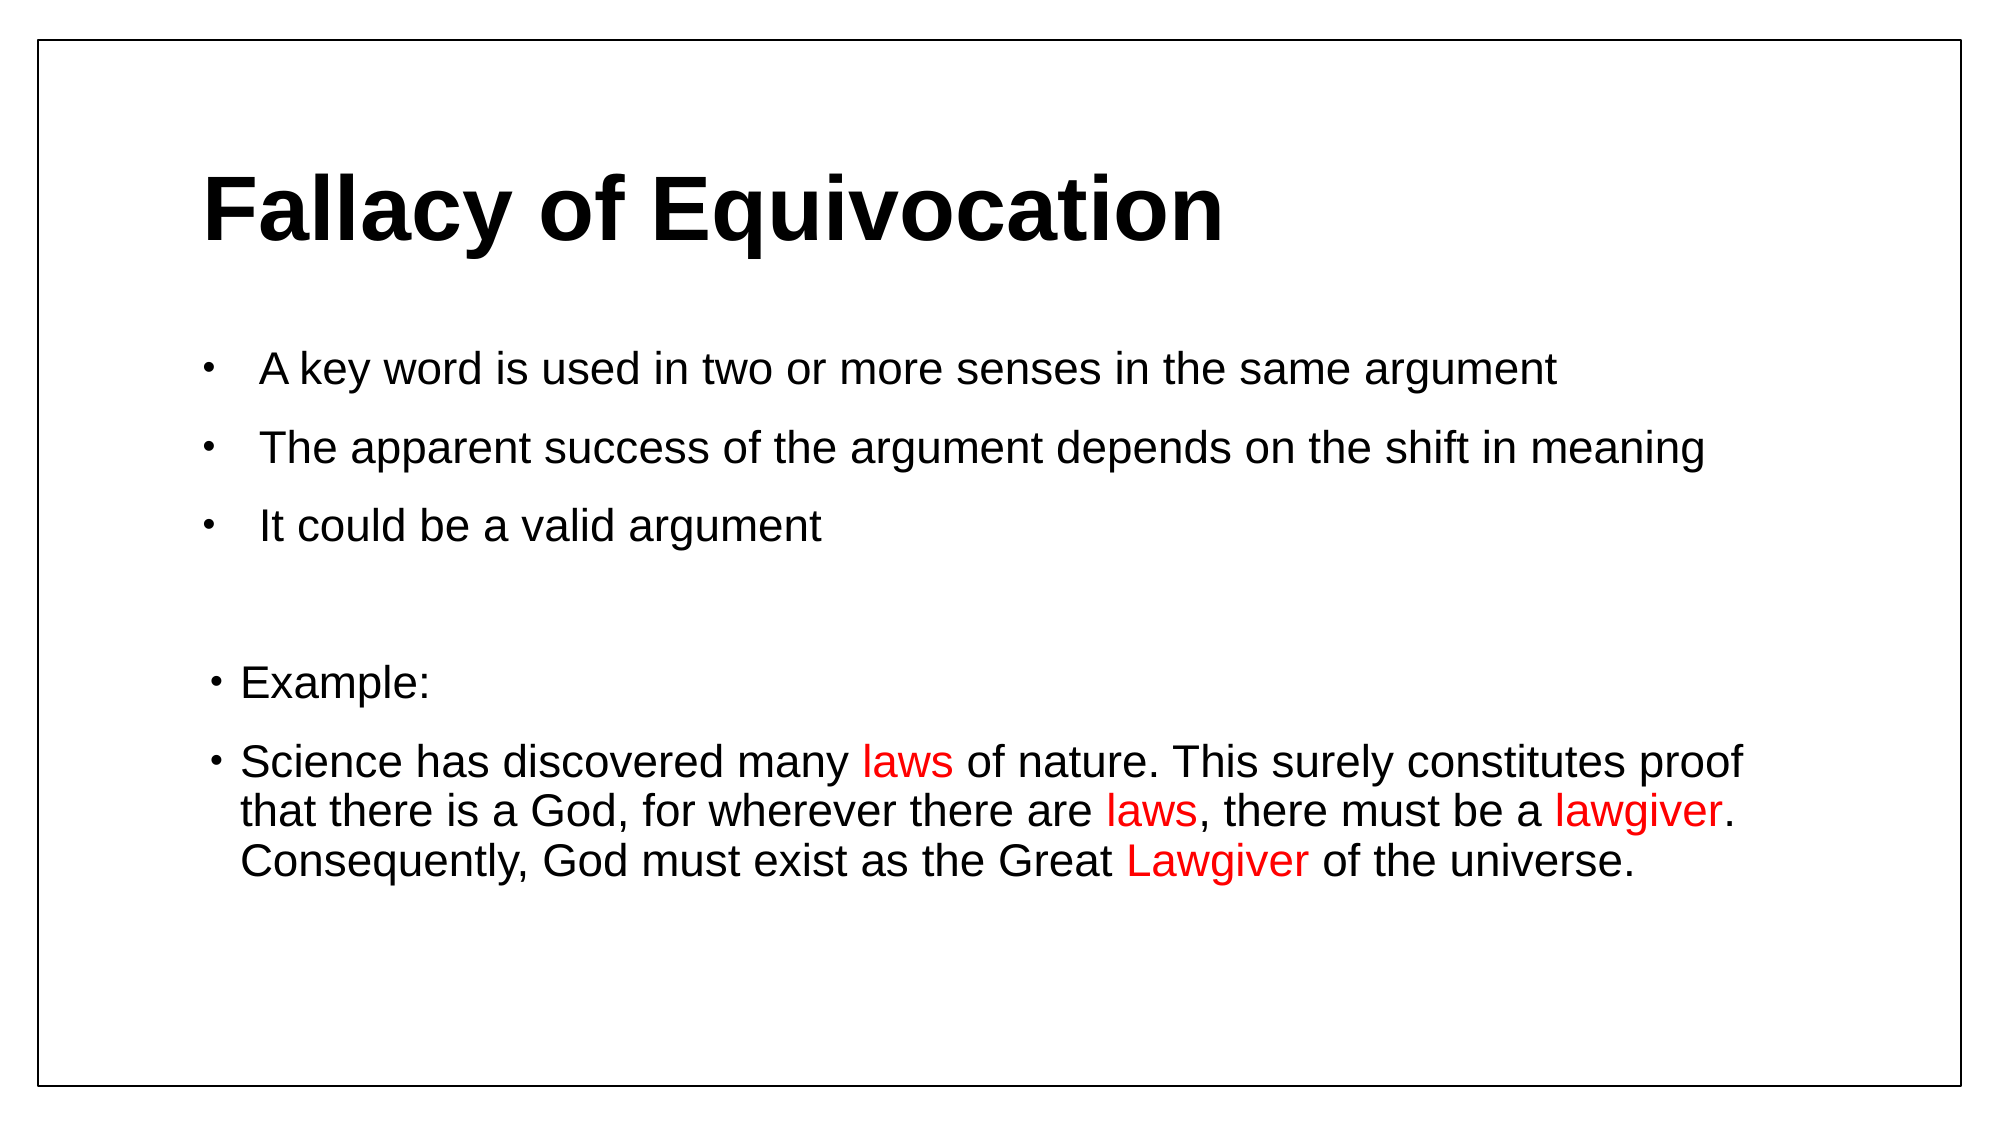

# Fallacy of Equivocation
A key word is used in two or more senses in the same argument
The apparent success of the argument depends on the shift in meaning
It could be a valid argument

Example:
Science has discovered many laws of nature. This surely constitutes proof that there is a God, for wherever there are laws, there must be a lawgiver. Consequently, God must exist as the Great Lawgiver of the universe.